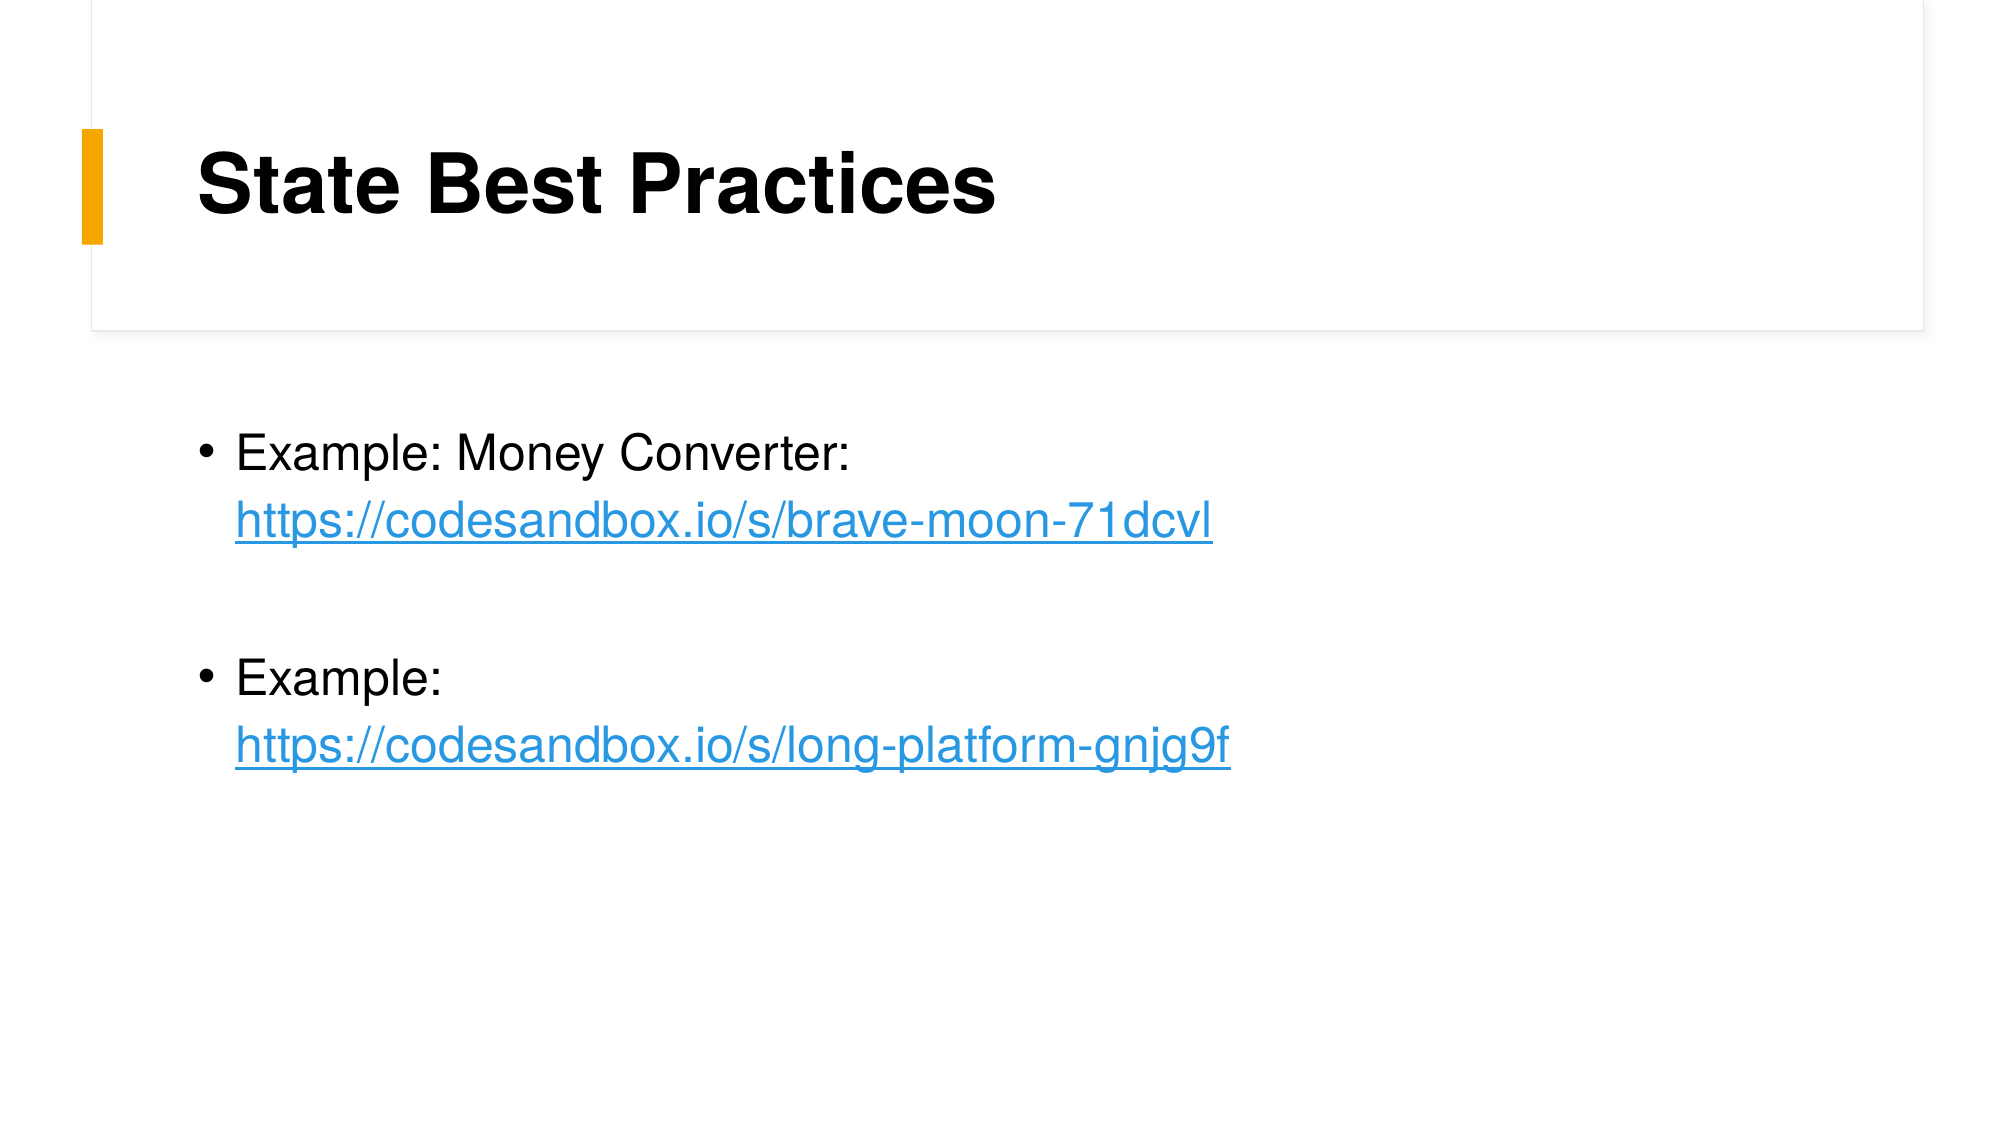

# State Best Practices
Example: Money Converter:
https://codesandbox.io/s/brave-moon-71dcvl
Example:
https://codesandbox.io/s/long-platform-gnjg9f